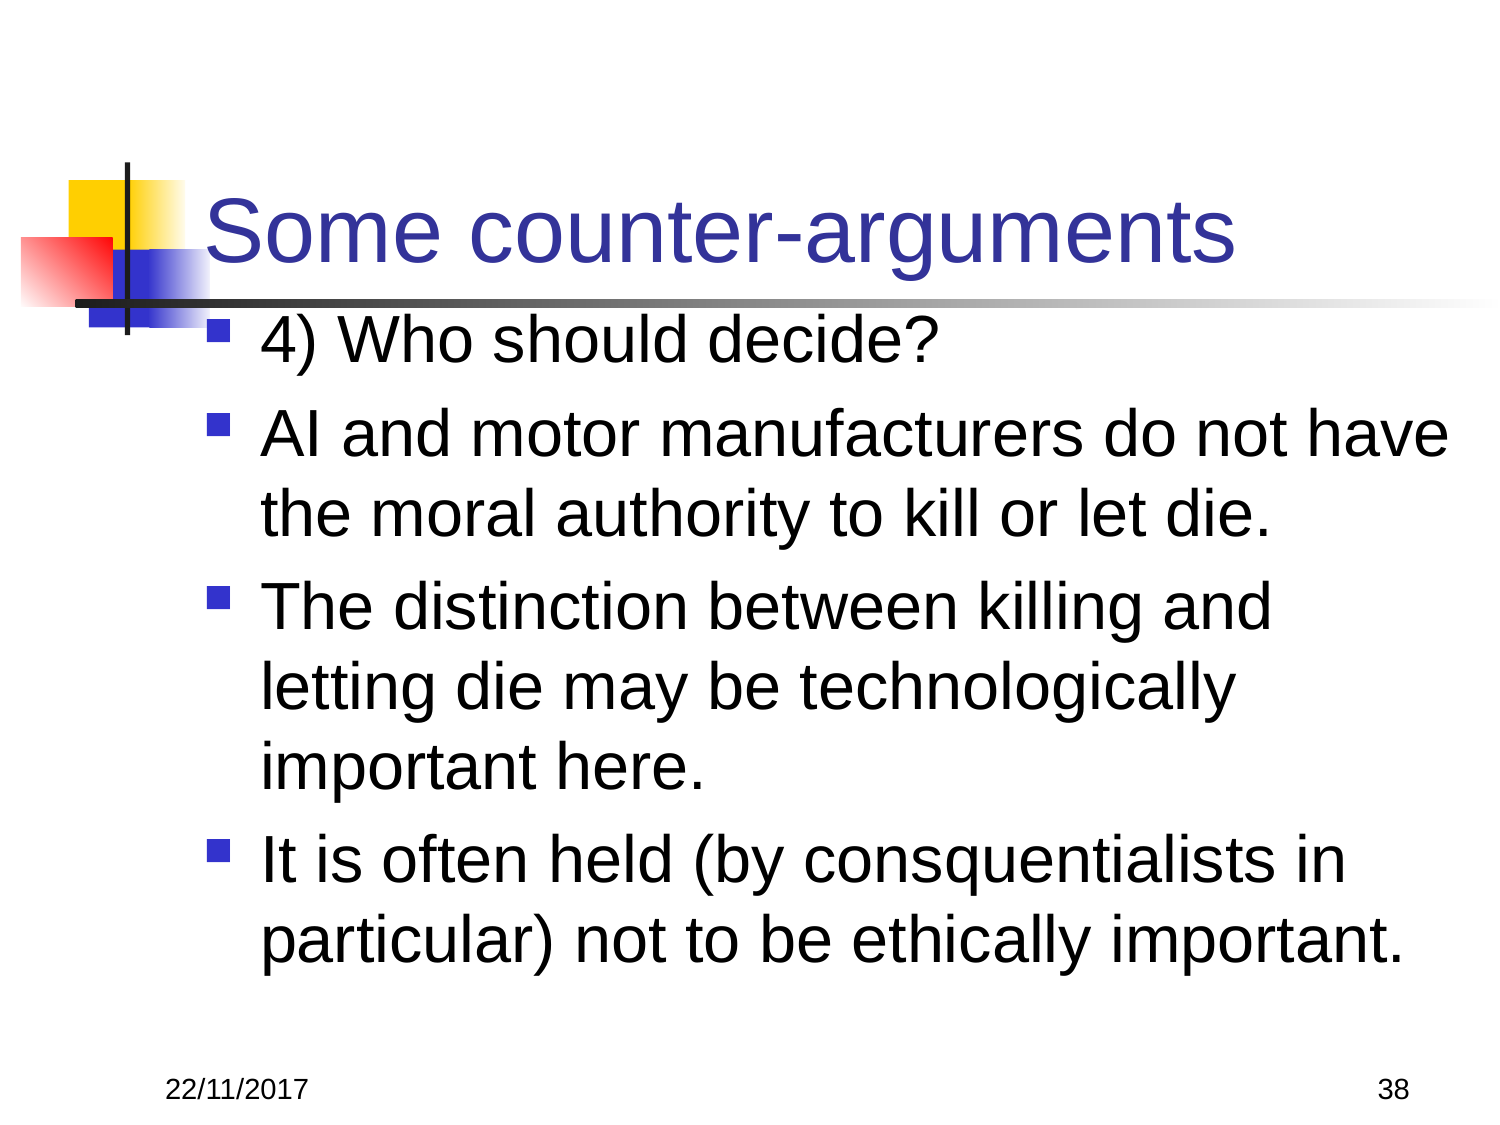

# Some counter-arguments
4) Who should decide?
AI and motor manufacturers do not have the moral authority to kill or let die.
The distinction between killing and letting die may be technologically important here.
It is often held (by consquentialists in particular) not to be ethically important.
22/11/2017

38